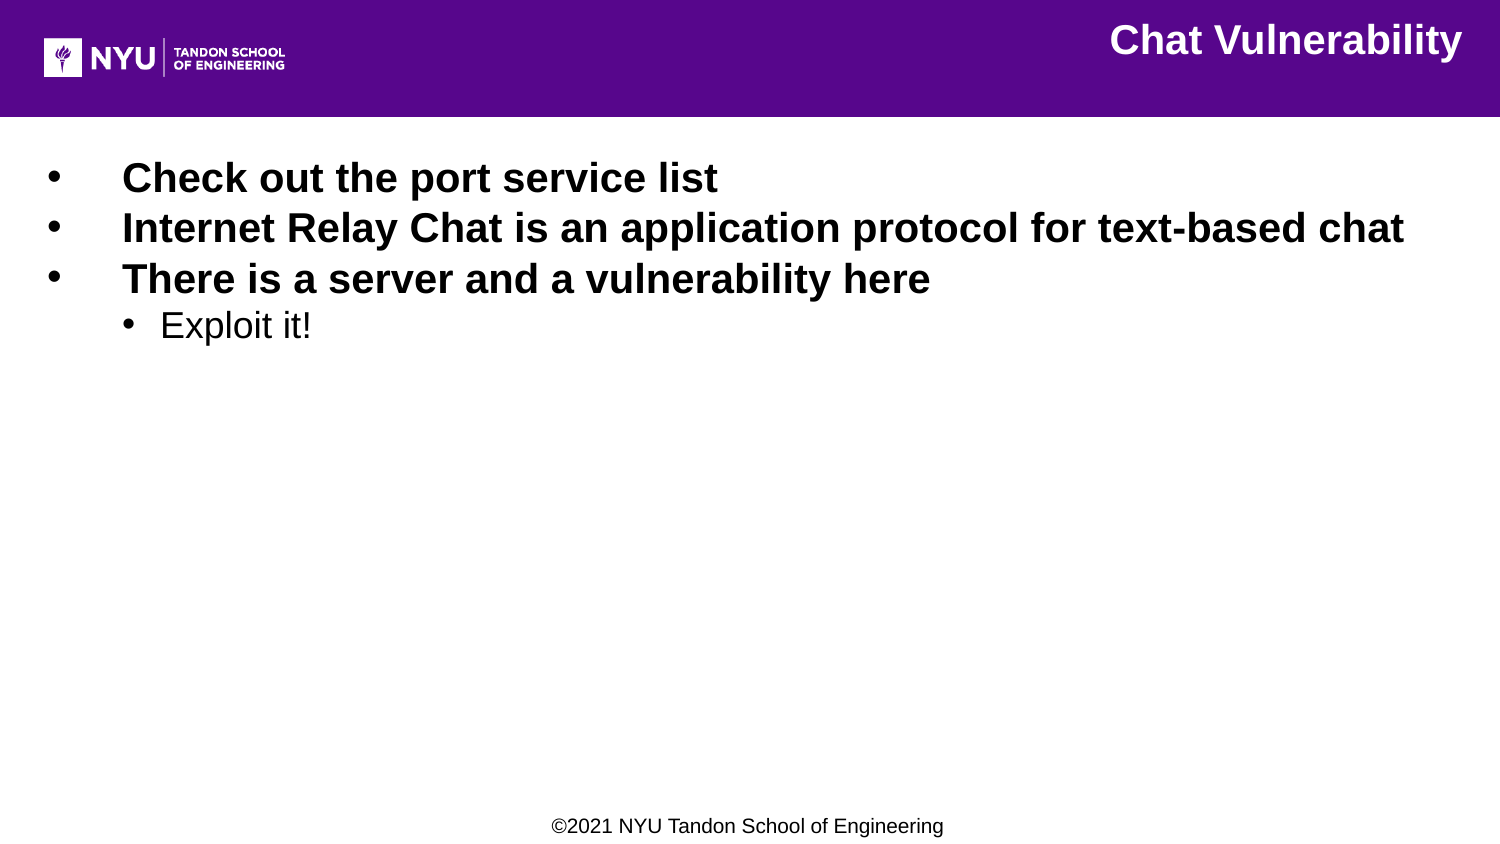

Chat Vulnerability
Check out the port service list
Internet Relay Chat is an application protocol for text-based chat
There is a server and a vulnerability here
Exploit it!